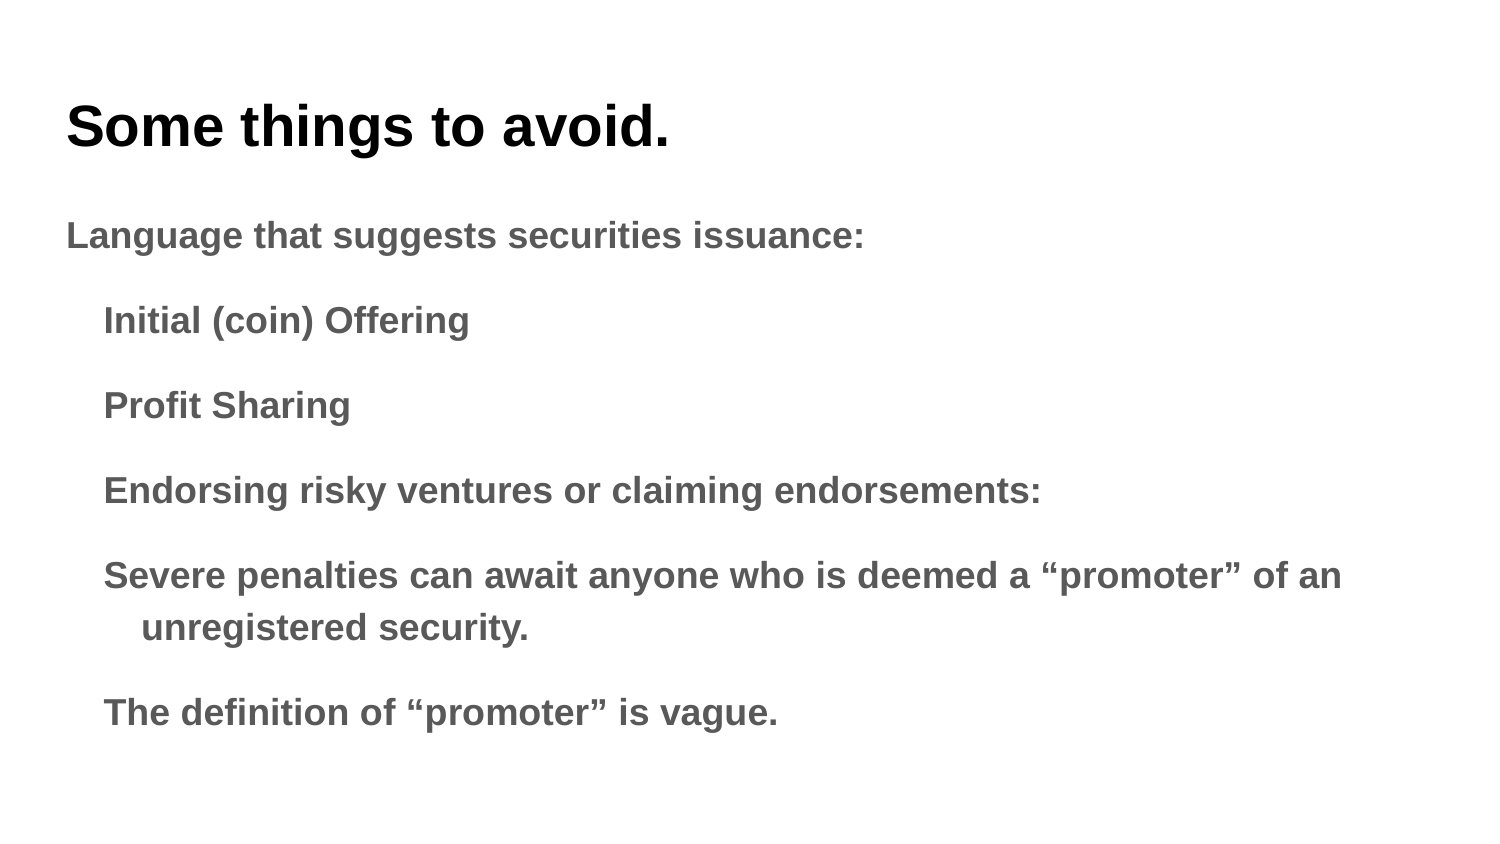

# Some things to avoid.
Language that suggests securities issuance:
Initial (coin) Offering
Profit Sharing
Endorsing risky ventures or claiming endorsements:
Severe penalties can await anyone who is deemed a “promoter” of an unregistered security.
The definition of “promoter” is vague.